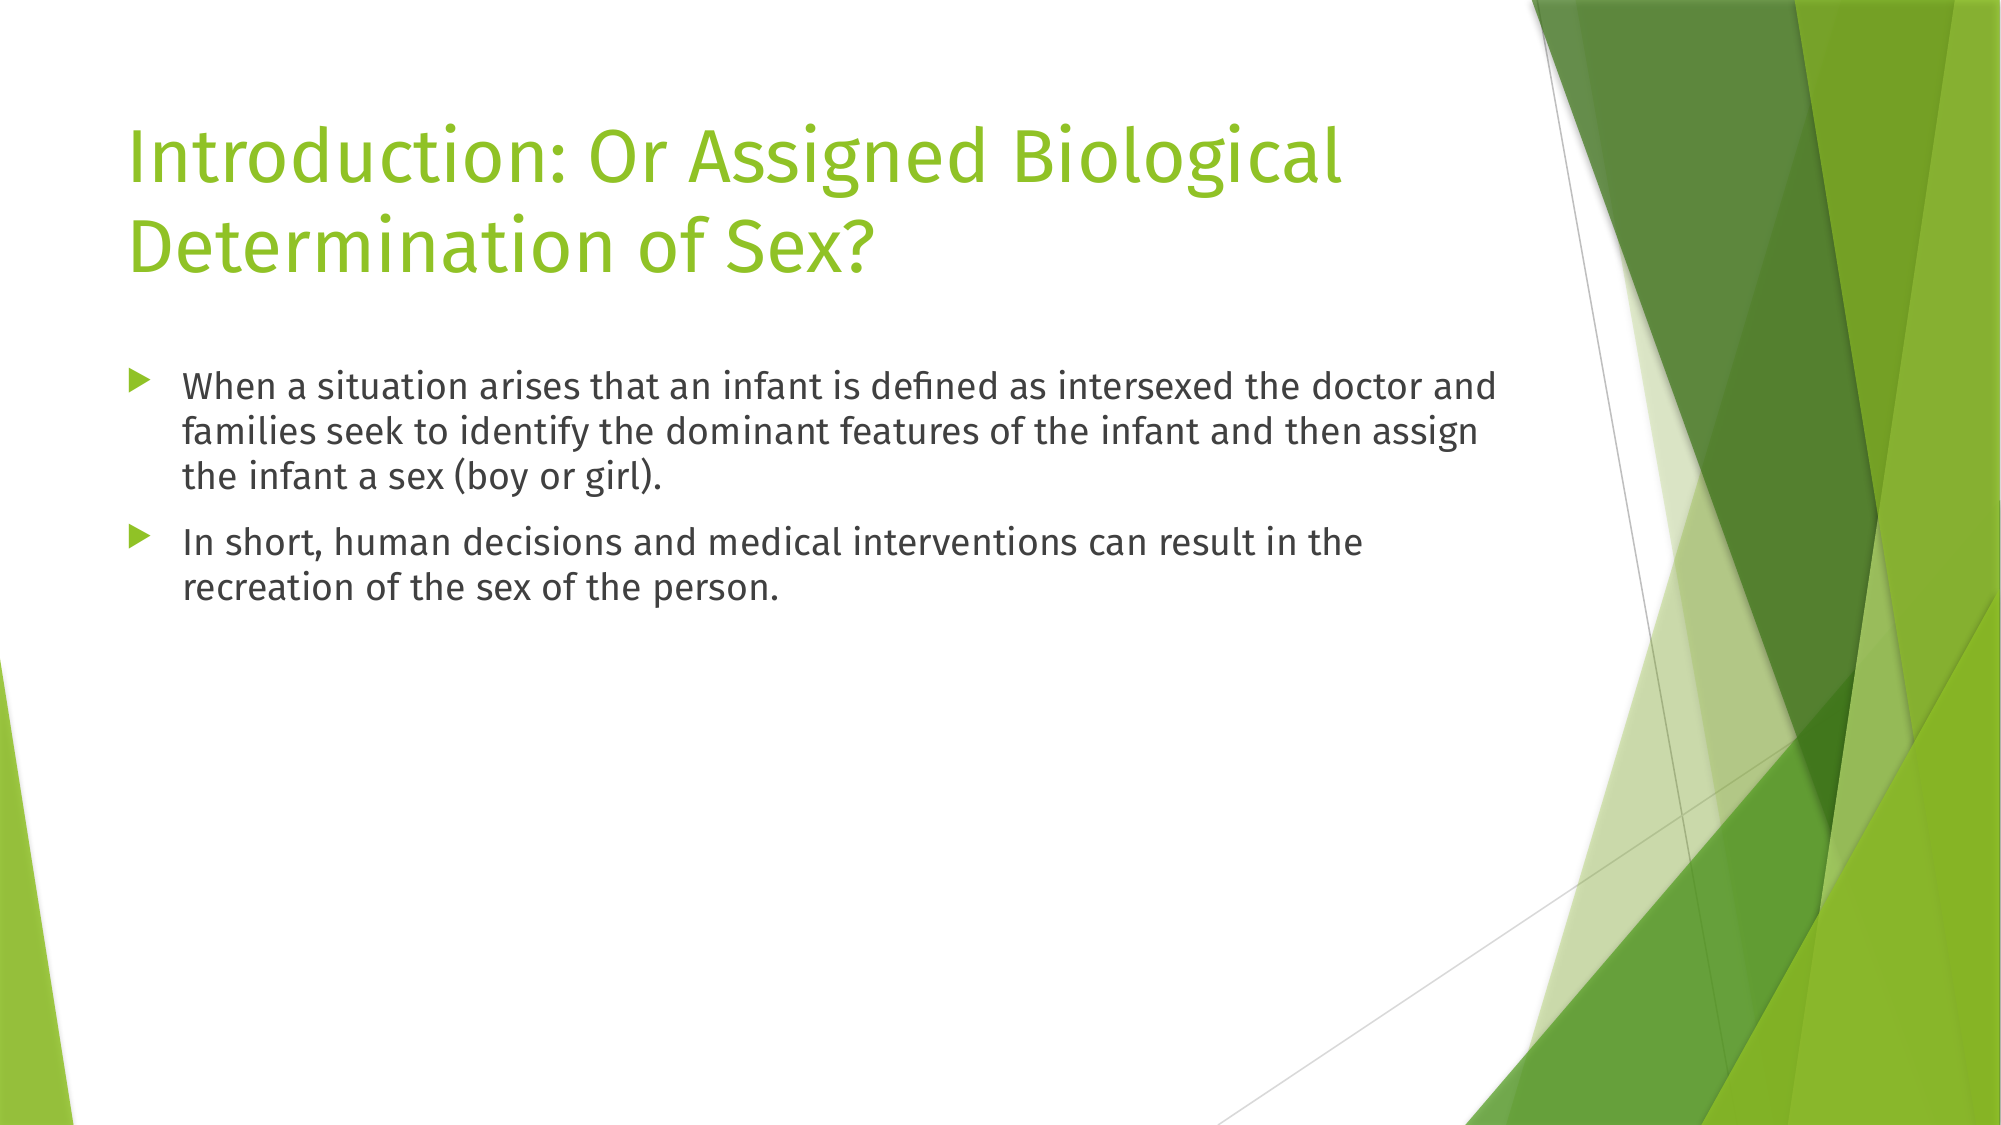

# Introduction: Or Assigned Biological Determination of Sex?
When a situation arises that an infant is defined as intersexed the doctor and families seek to identify the dominant features of the infant and then assign the infant a sex (boy or girl).
In short, human decisions and medical interventions can result in the recreation of the sex of the person.